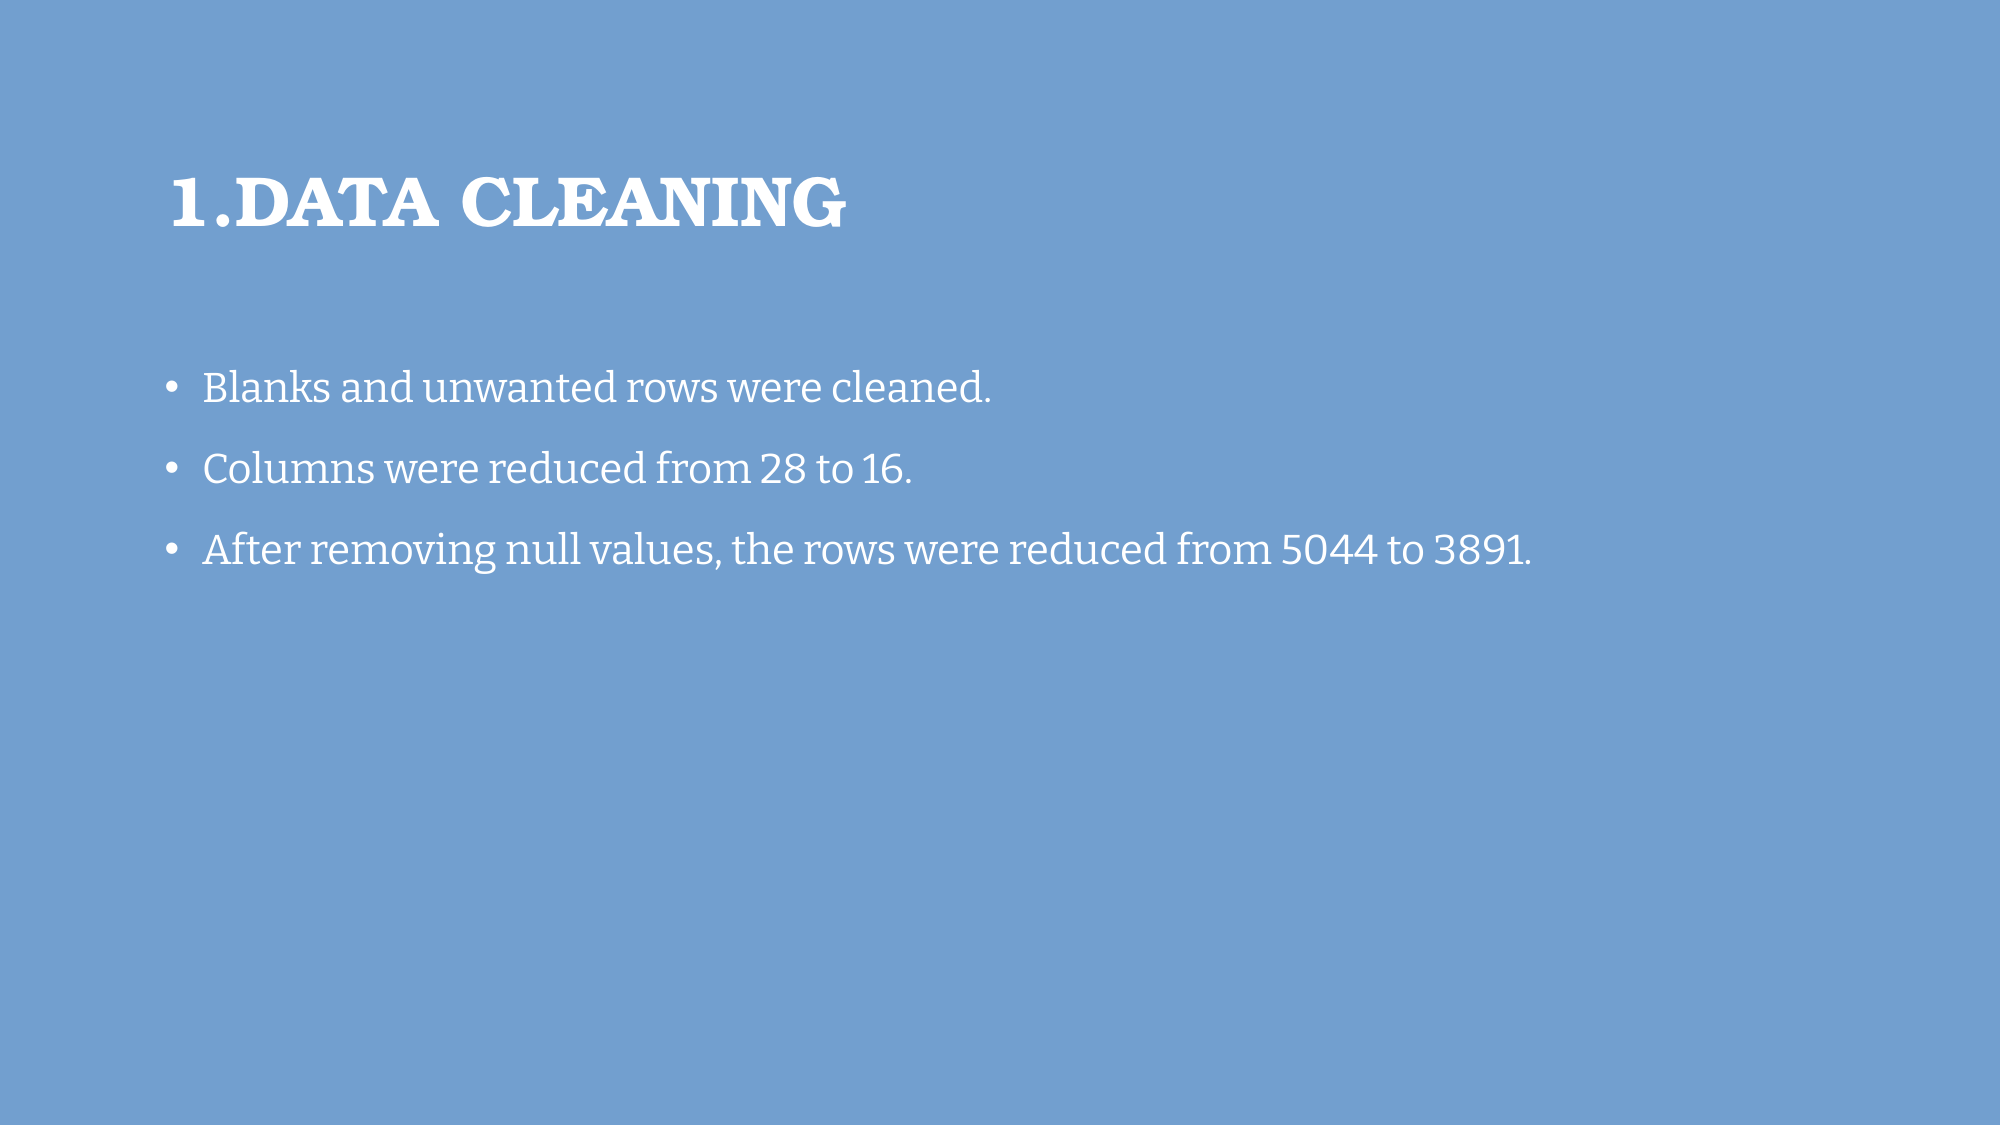

1.Data cleaning
Blanks and unwanted rows were cleaned.
Columns were reduced from 28 to 16.
After removing null values, the rows were reduced from 5044 to 3891.